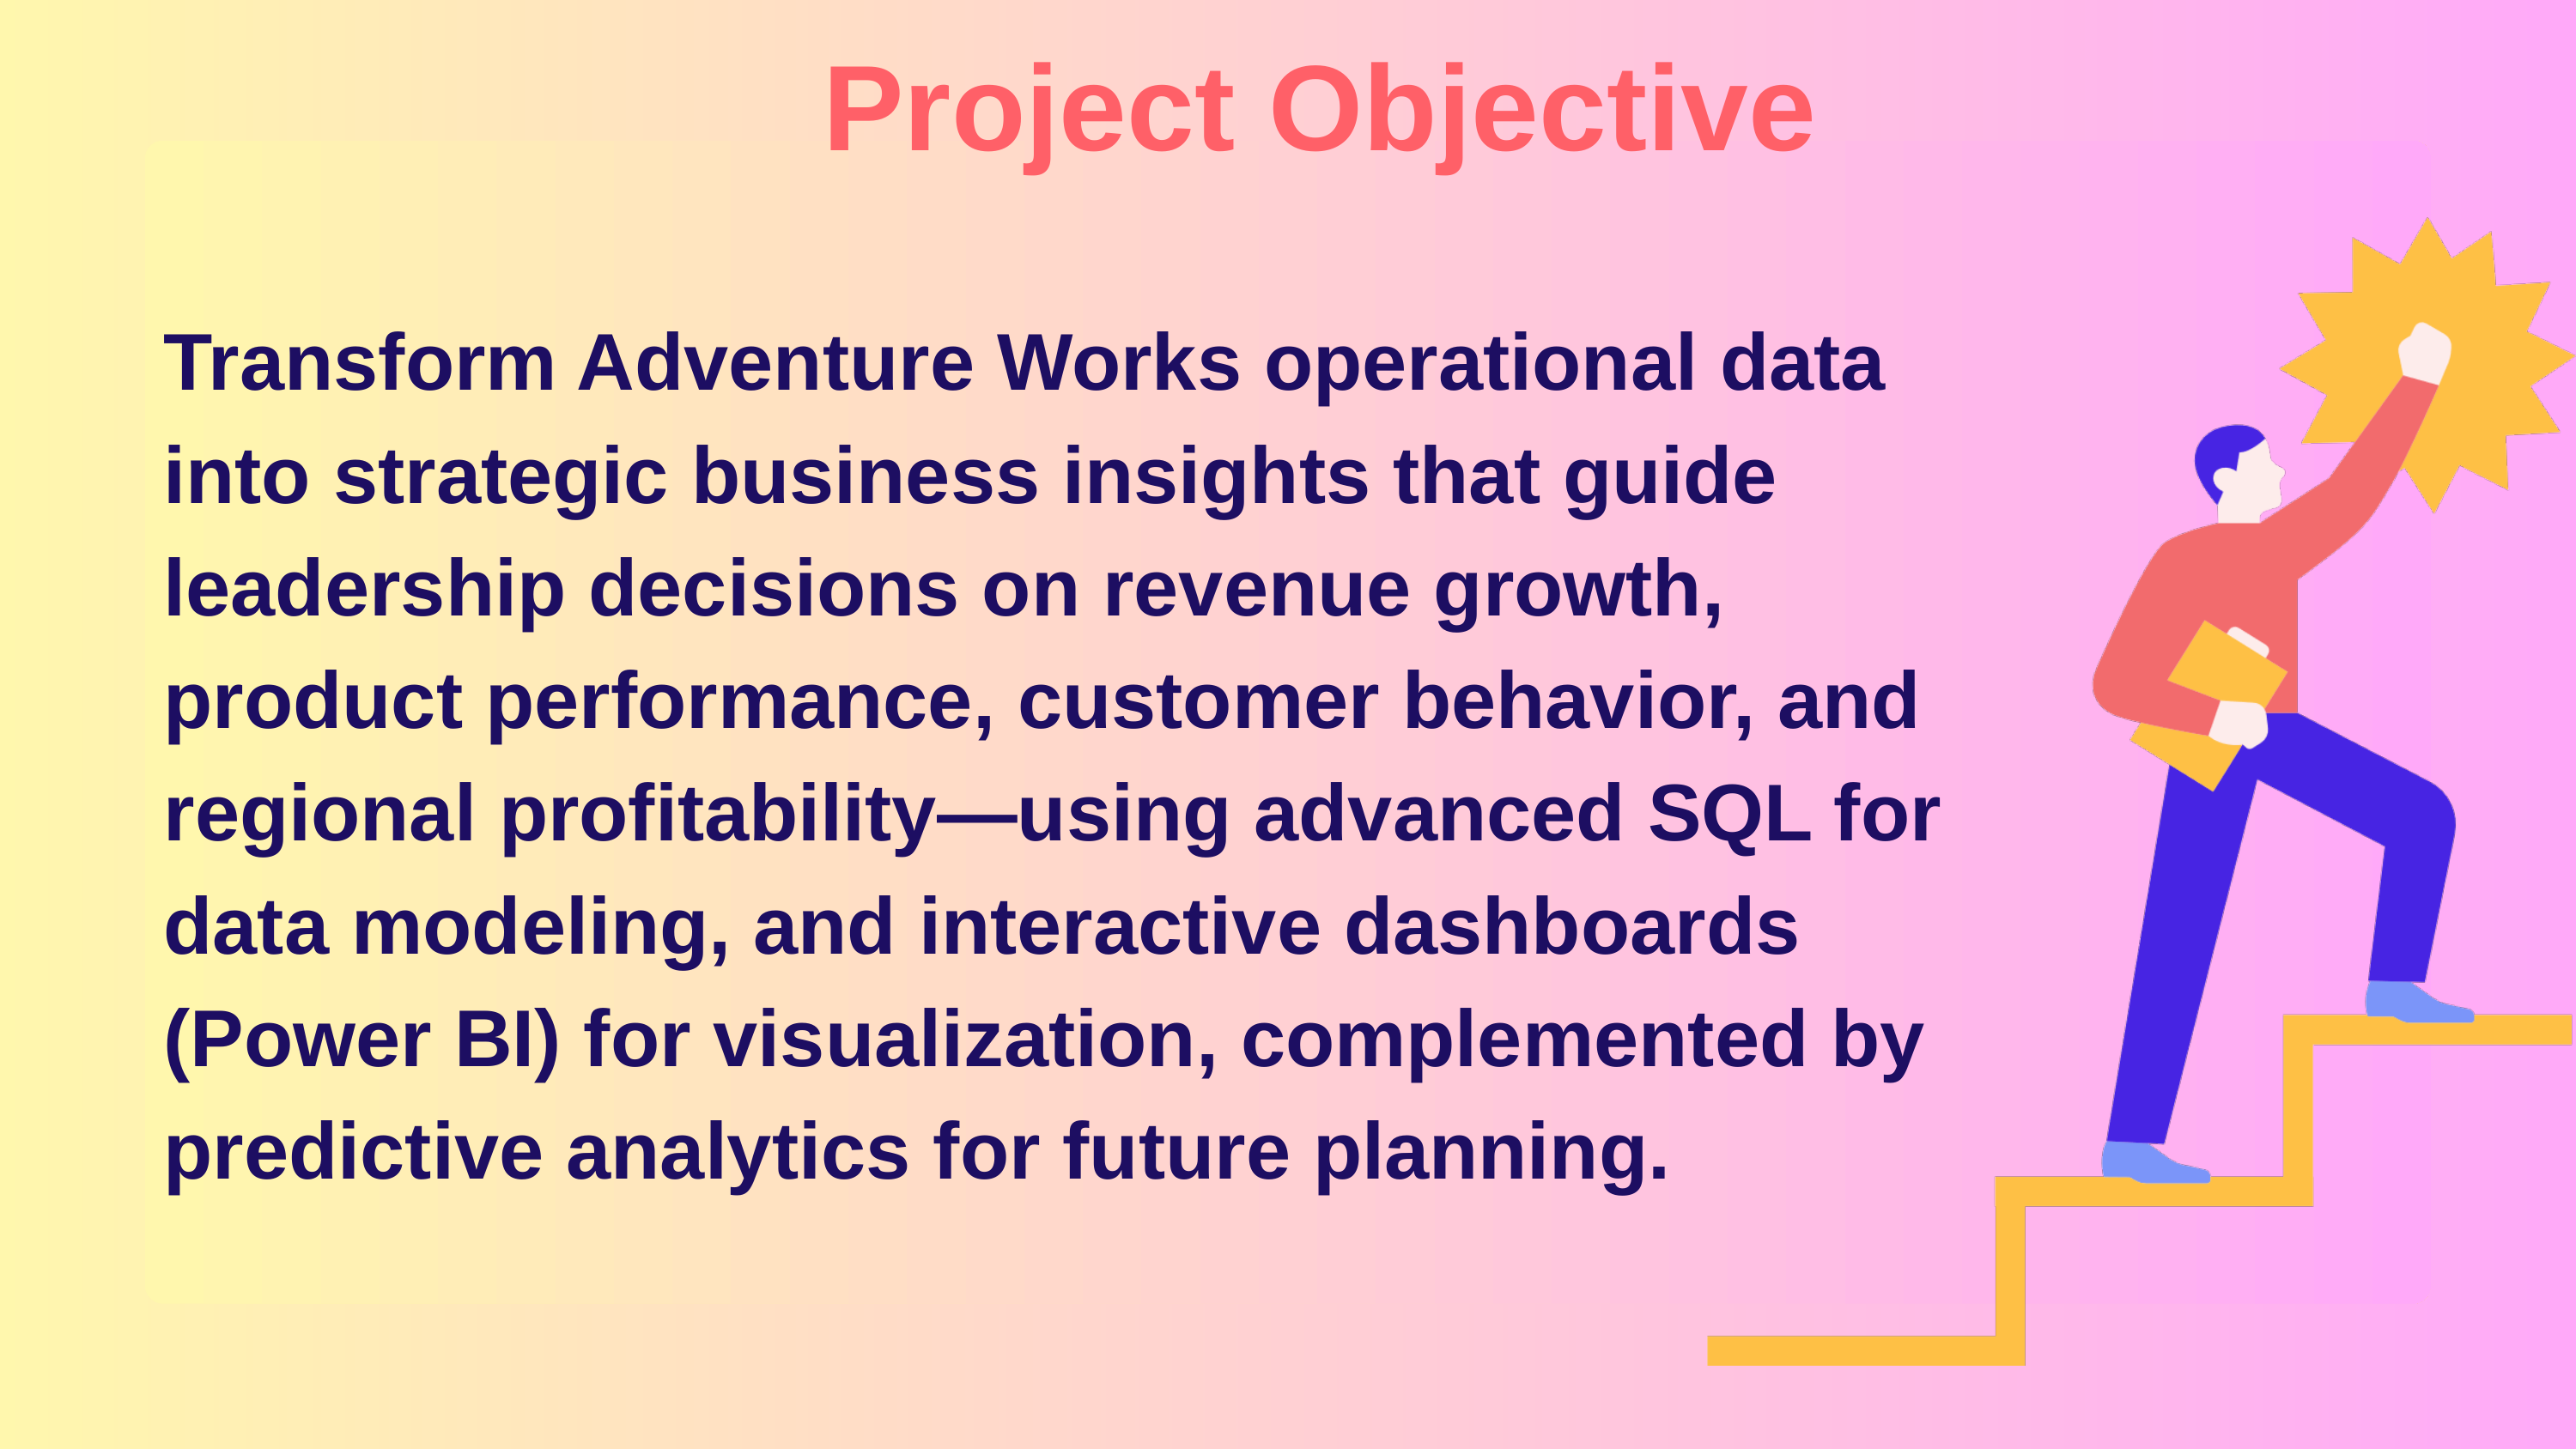

Project Objective

Transform Adventure Works operational data into strategic business insights that guide leadership decisions on revenue growth, product performance, customer behavior, and regional profitability—using advanced SQL for data modeling, and interactive dashboards (Power BI) for visualization, complemented by predictive analytics for future planning.